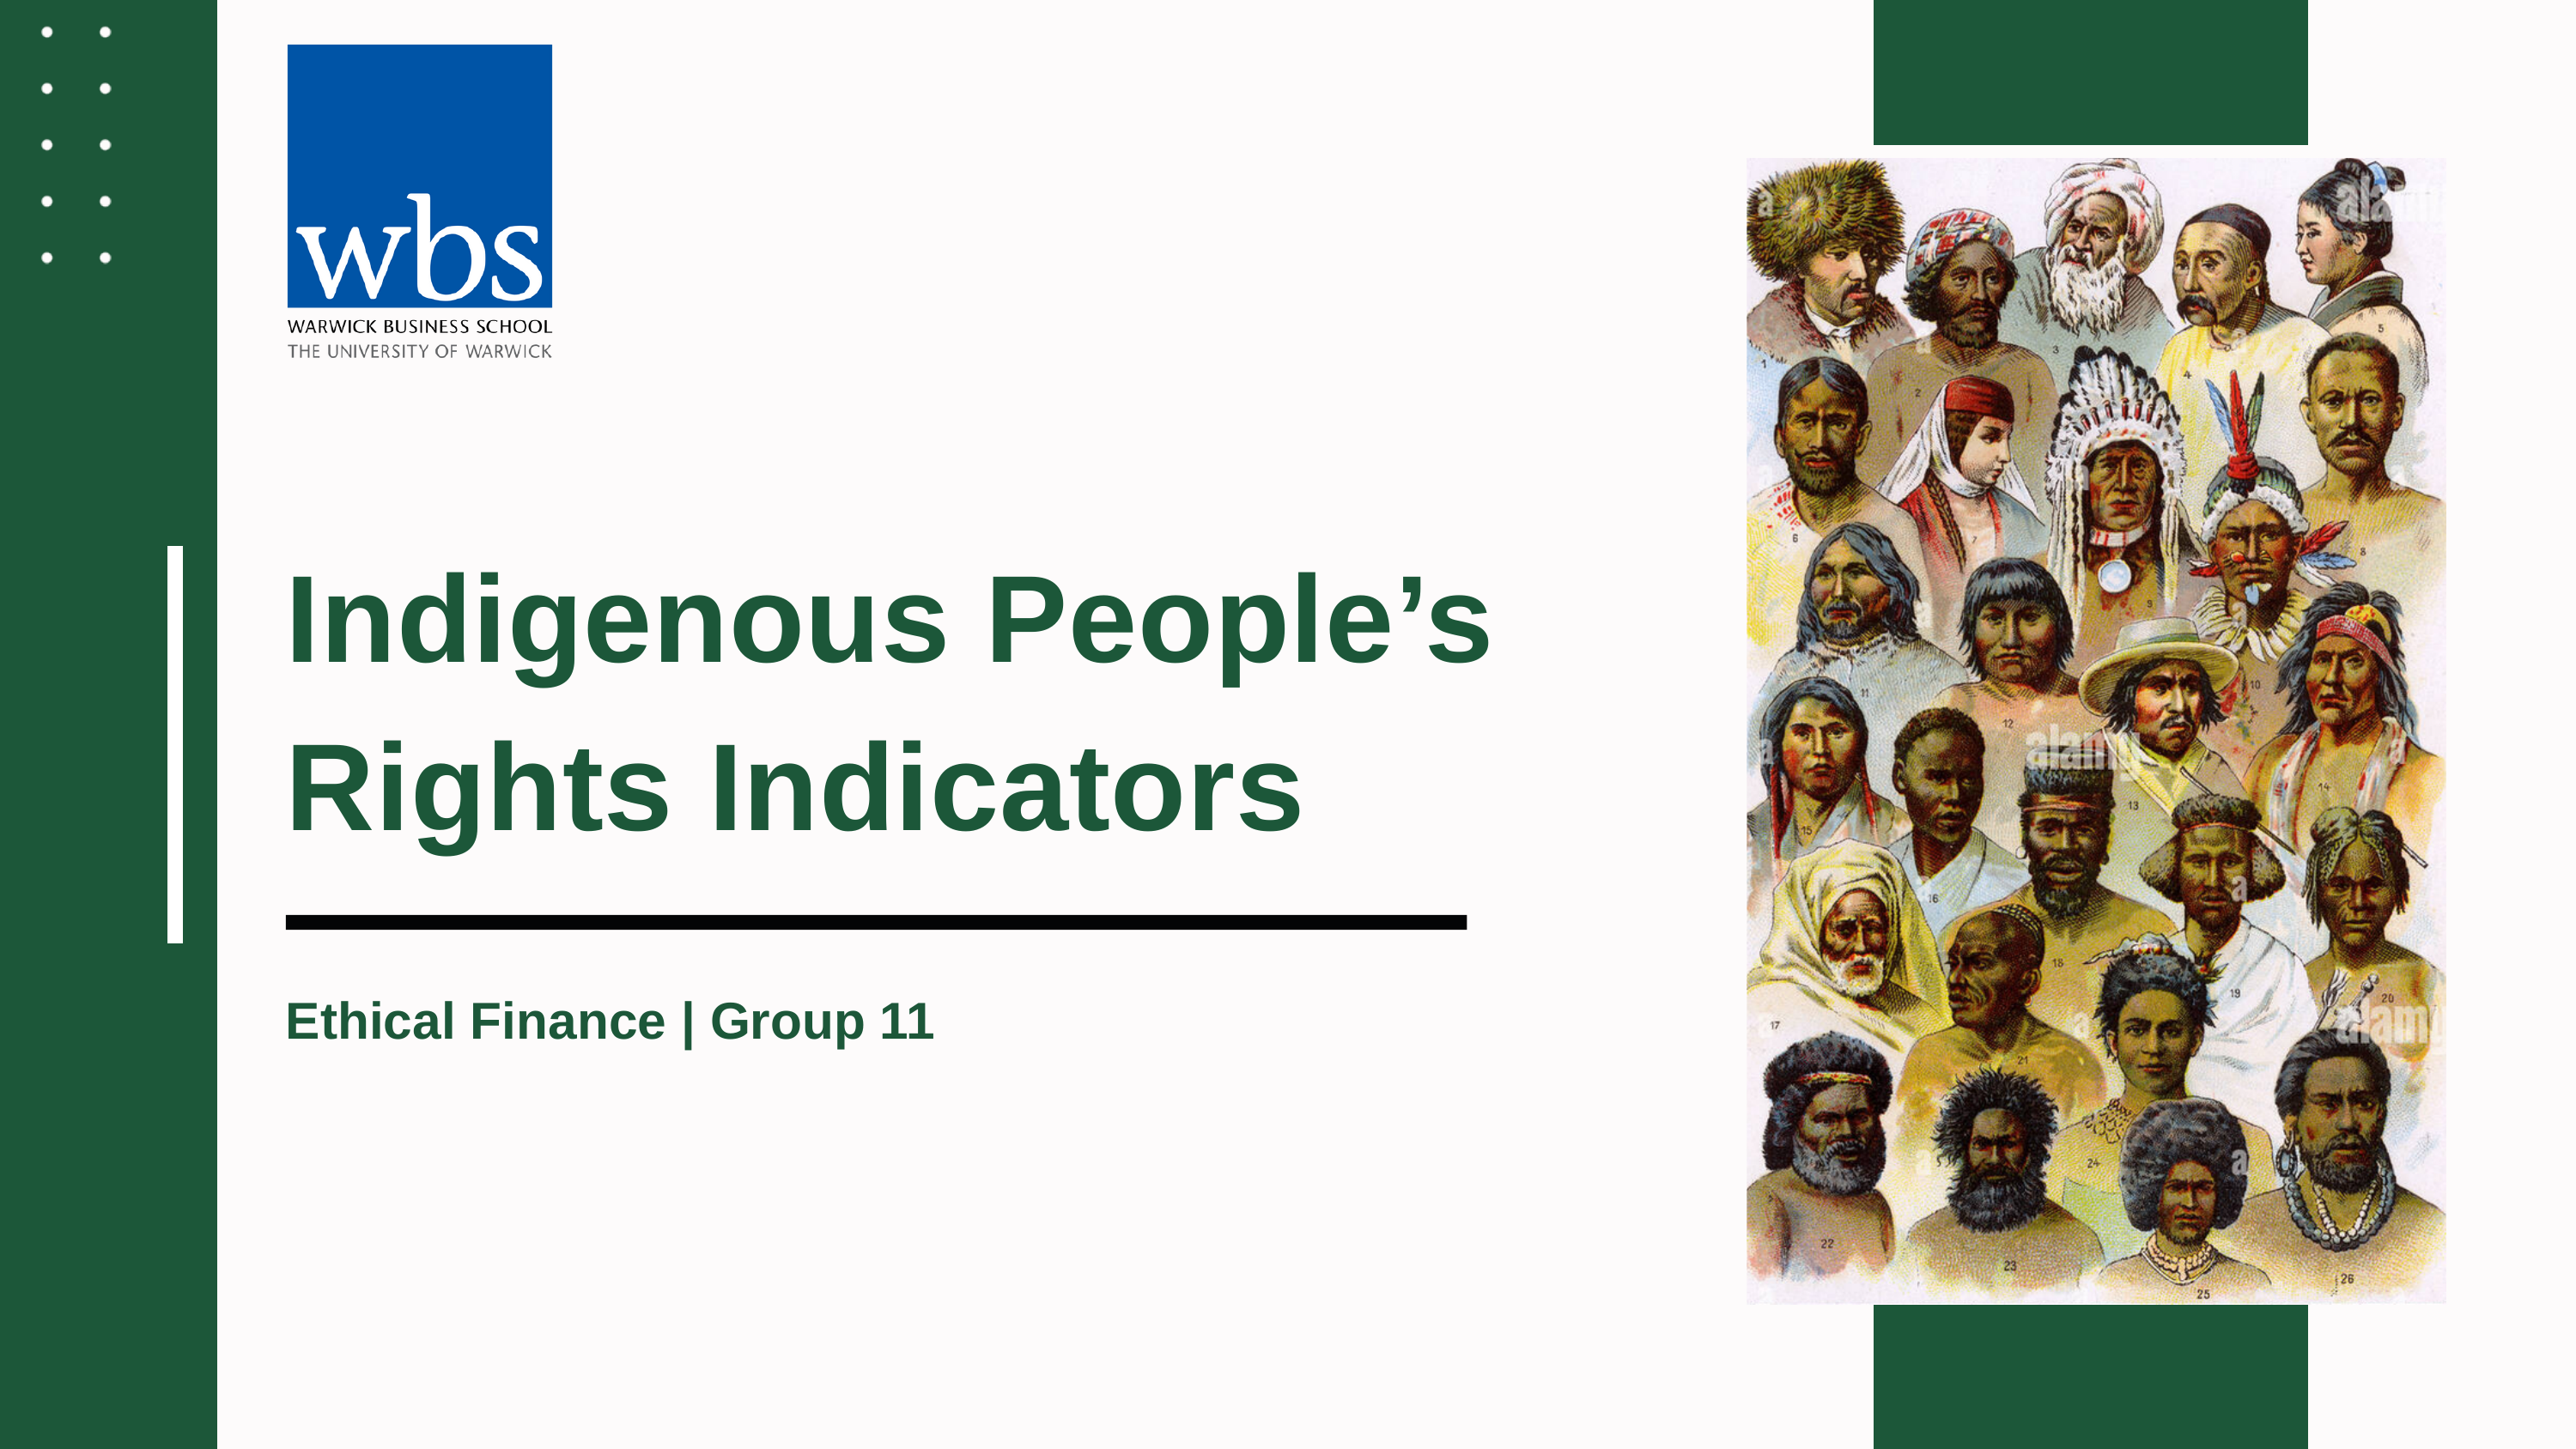

Indigenous People’s Rights Indicators

Ethical Finance | Group 11